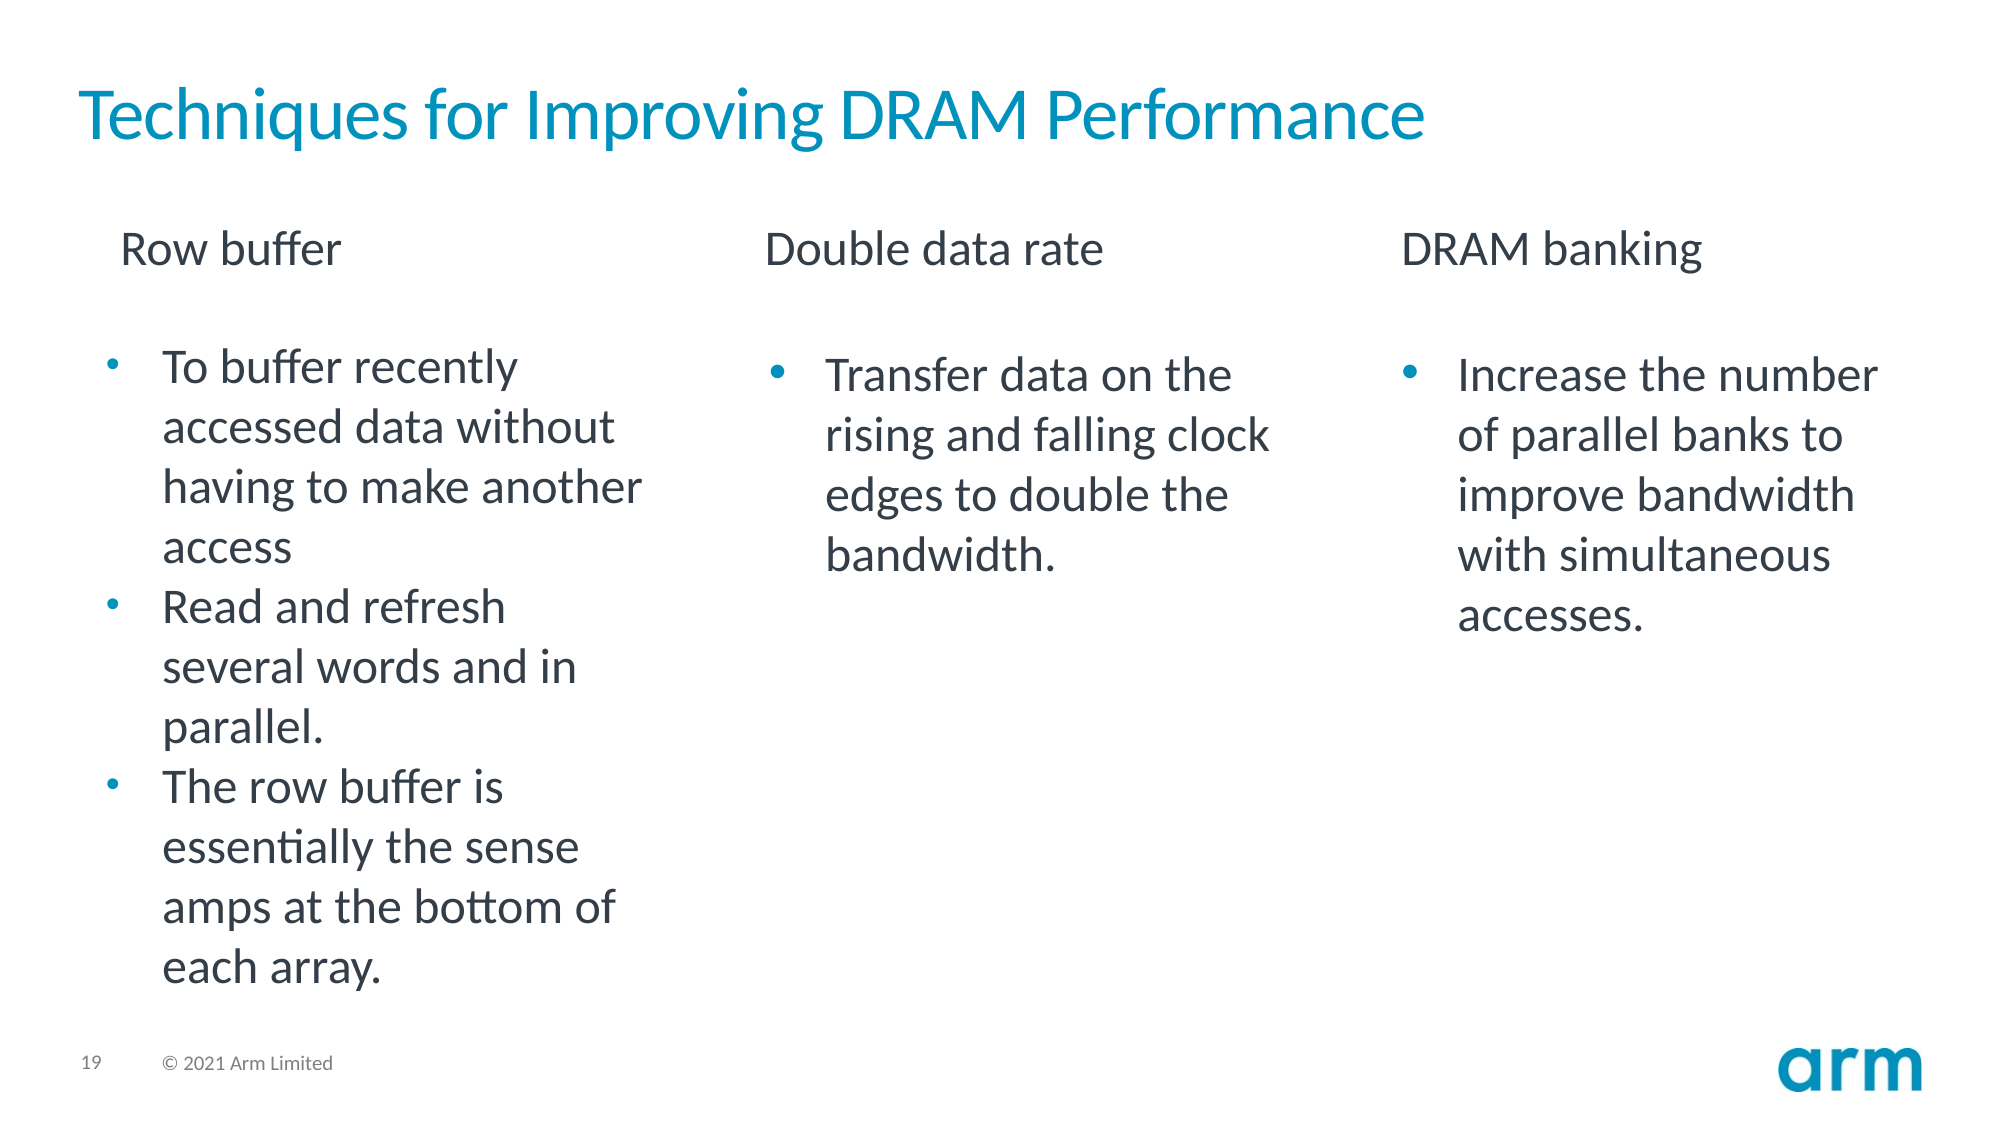

# Techniques for Improving DRAM Performance
Row buffer
Double data rate
DRAM banking
To buffer recently accessed data without having to make another access
Read and refresh several words and in parallel.
The row buffer is essentially the sense amps at the bottom of each array.
Transfer data on the rising and falling clock edges to double the bandwidth.
Increase the number of parallel banks to improve bandwidth with simultaneous accesses.